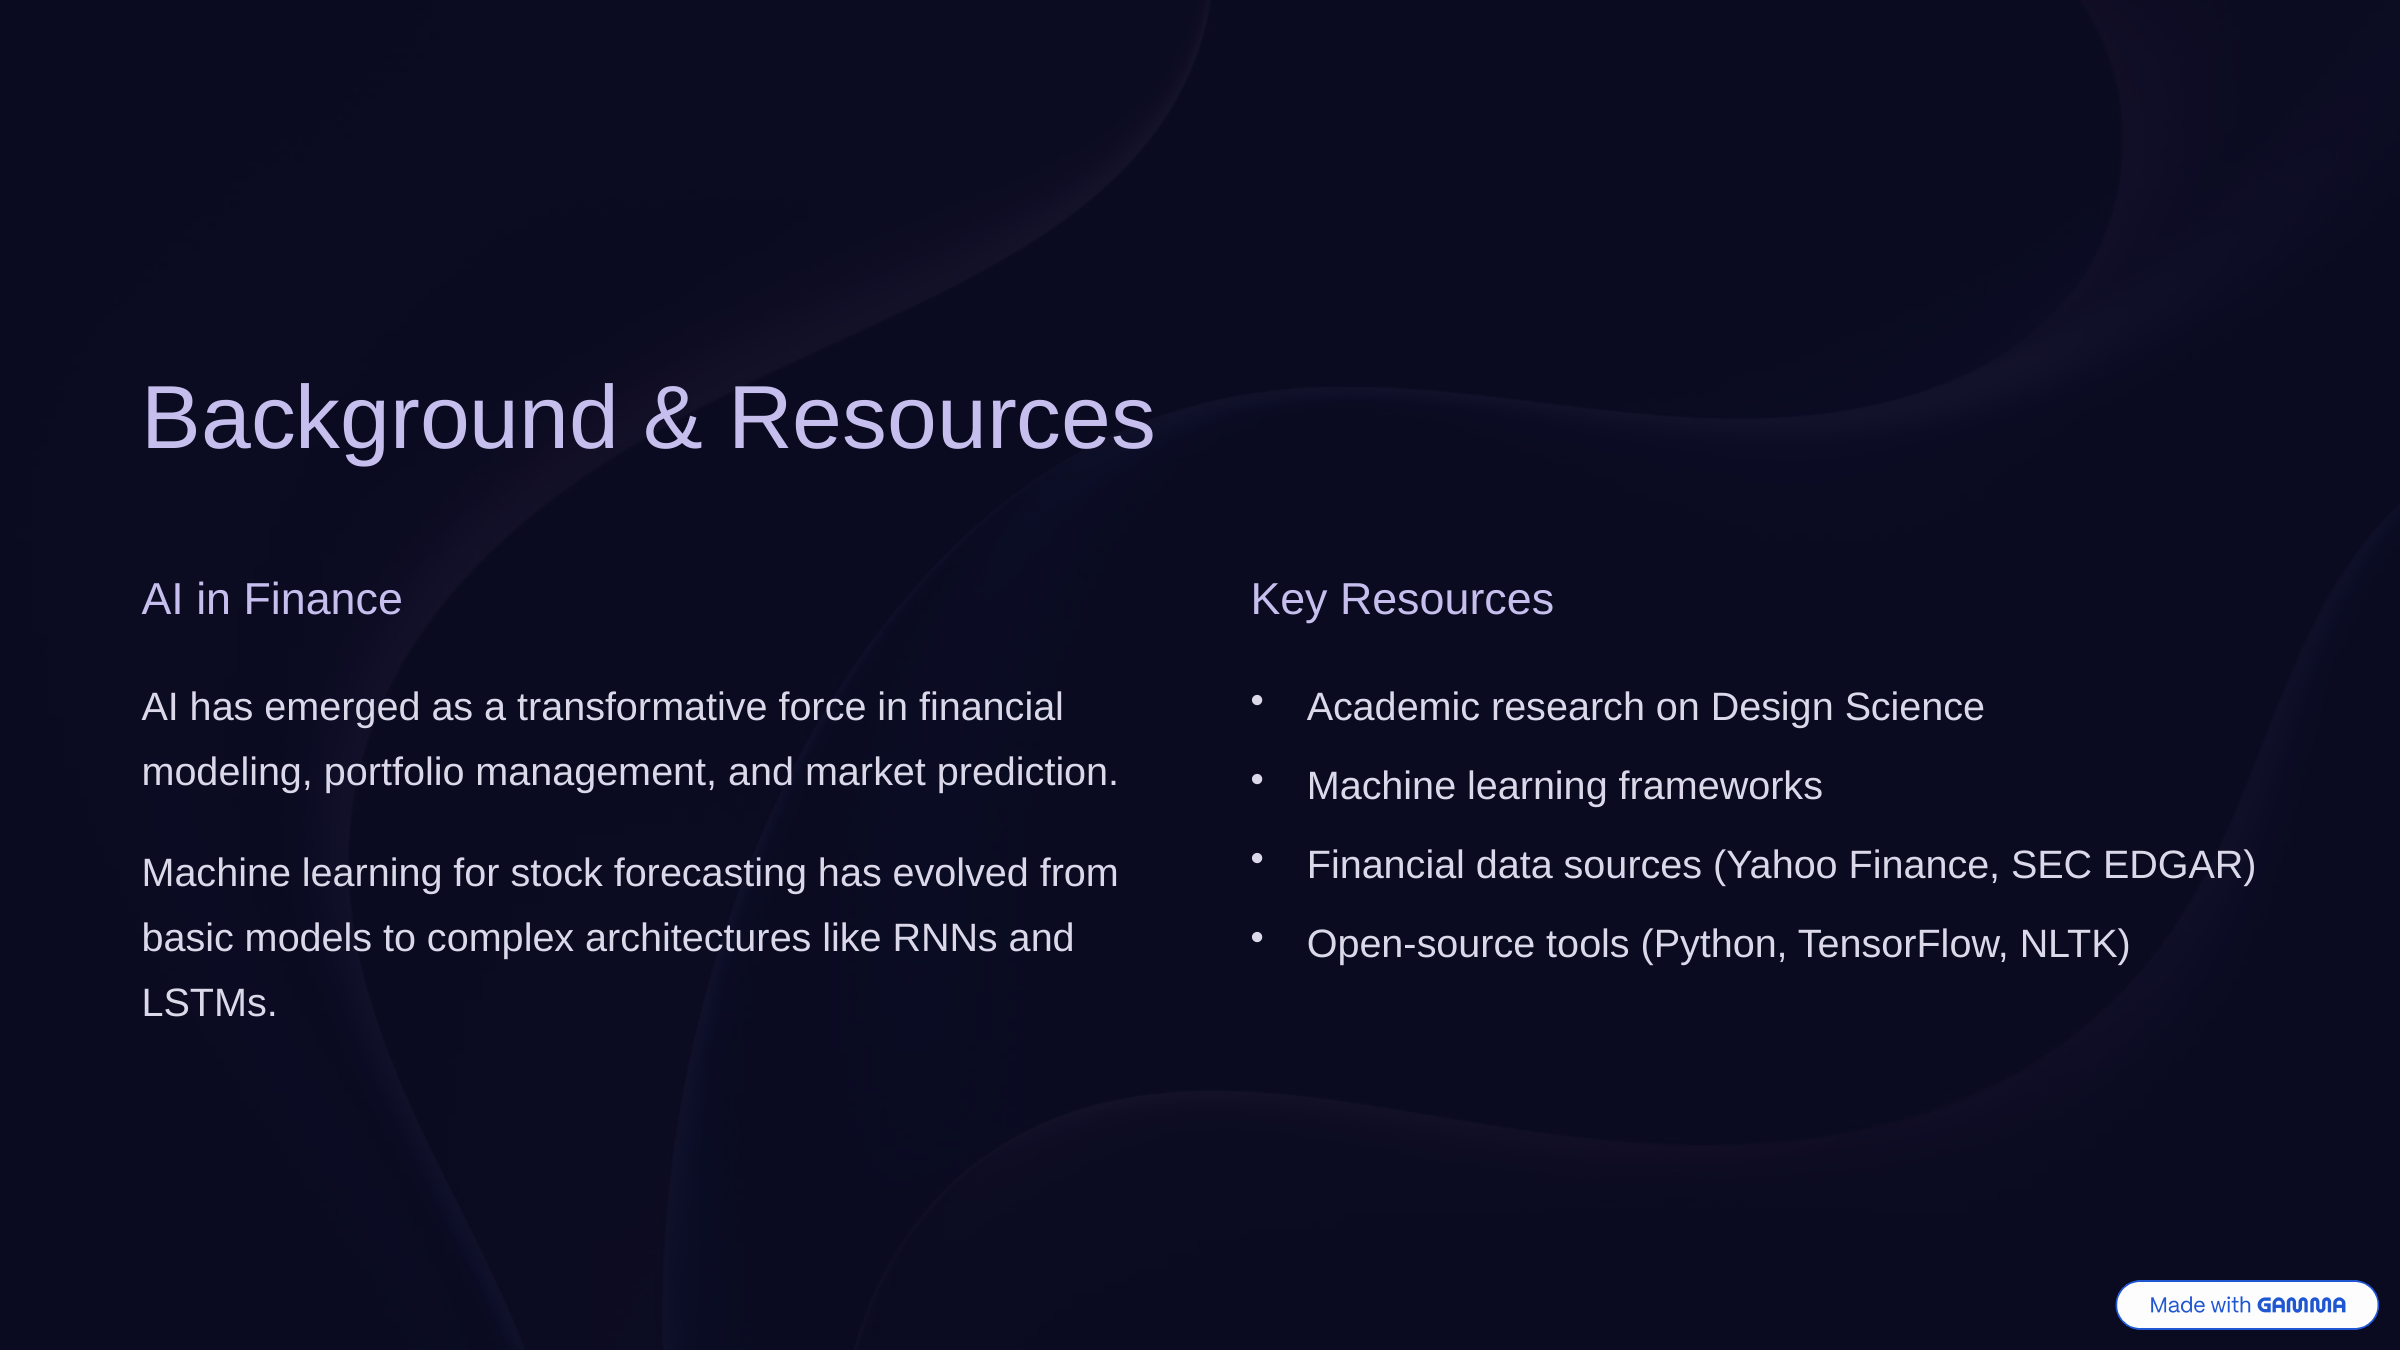

Background & Resources
AI in Finance
Key Resources
AI has emerged as a transformative force in financial modeling, portfolio management, and market prediction.
Academic research on Design Science
Machine learning frameworks
Financial data sources (Yahoo Finance, SEC EDGAR)
Machine learning for stock forecasting has evolved from basic models to complex architectures like RNNs and LSTMs.
Open-source tools (Python, TensorFlow, NLTK)